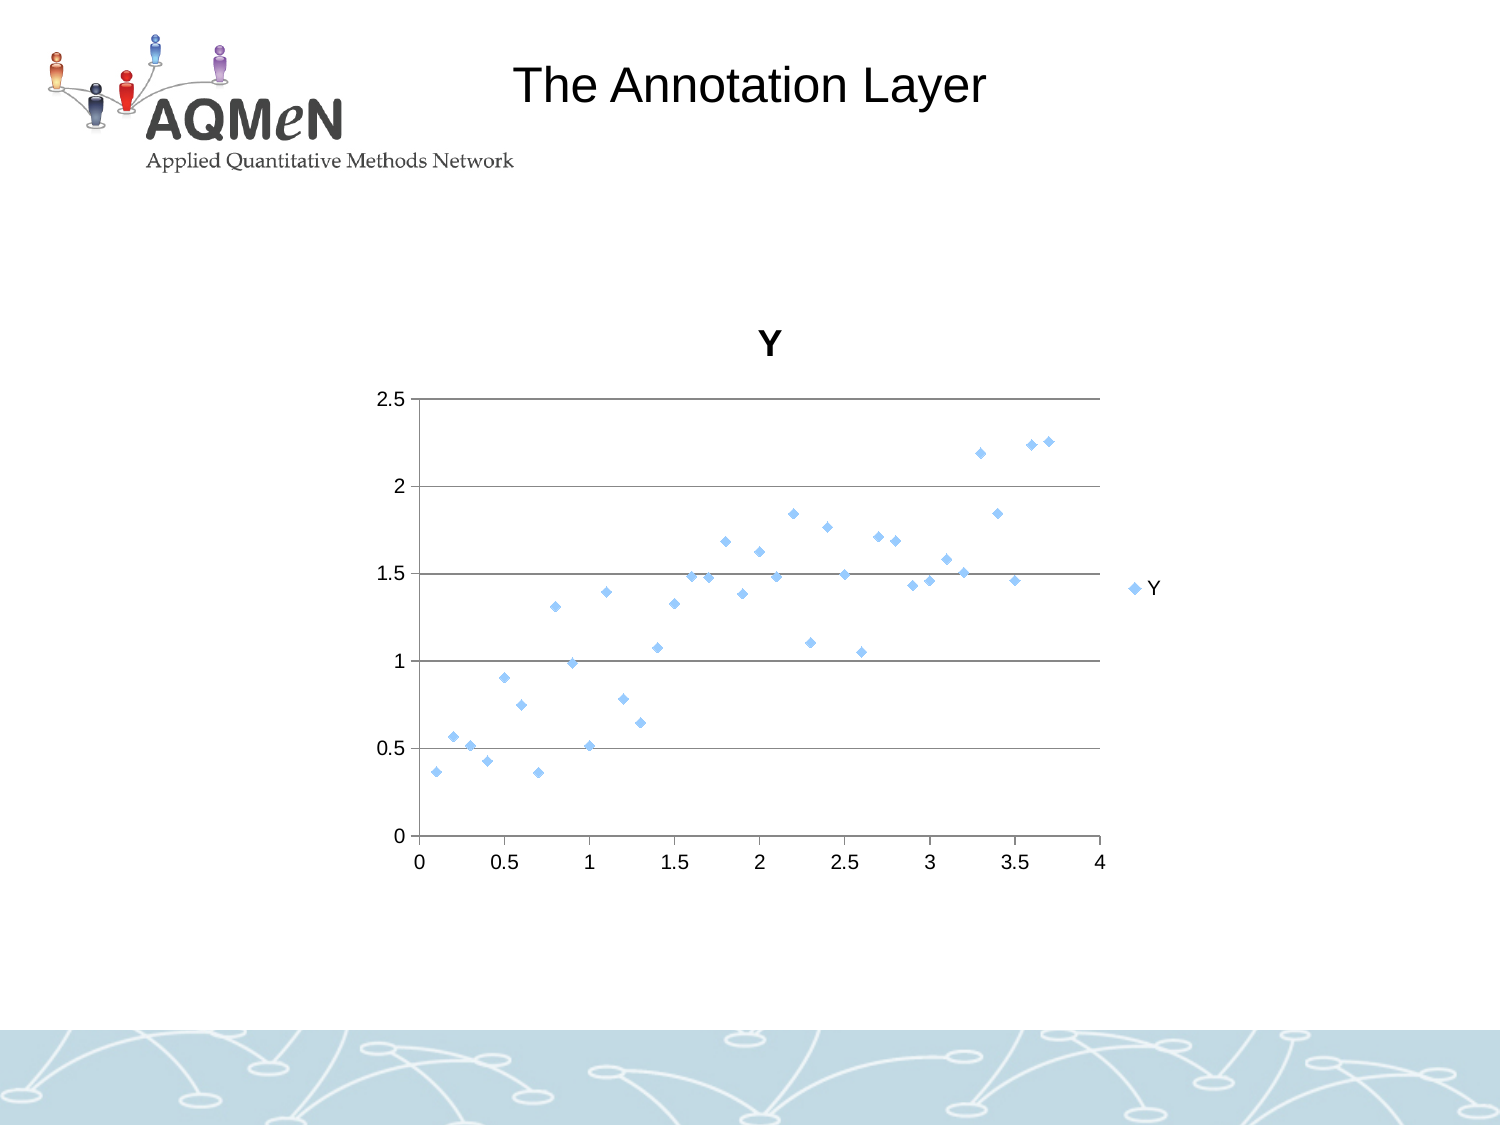

# The Annotation Layer

### Chart:

| Category | Y |
|---|---|